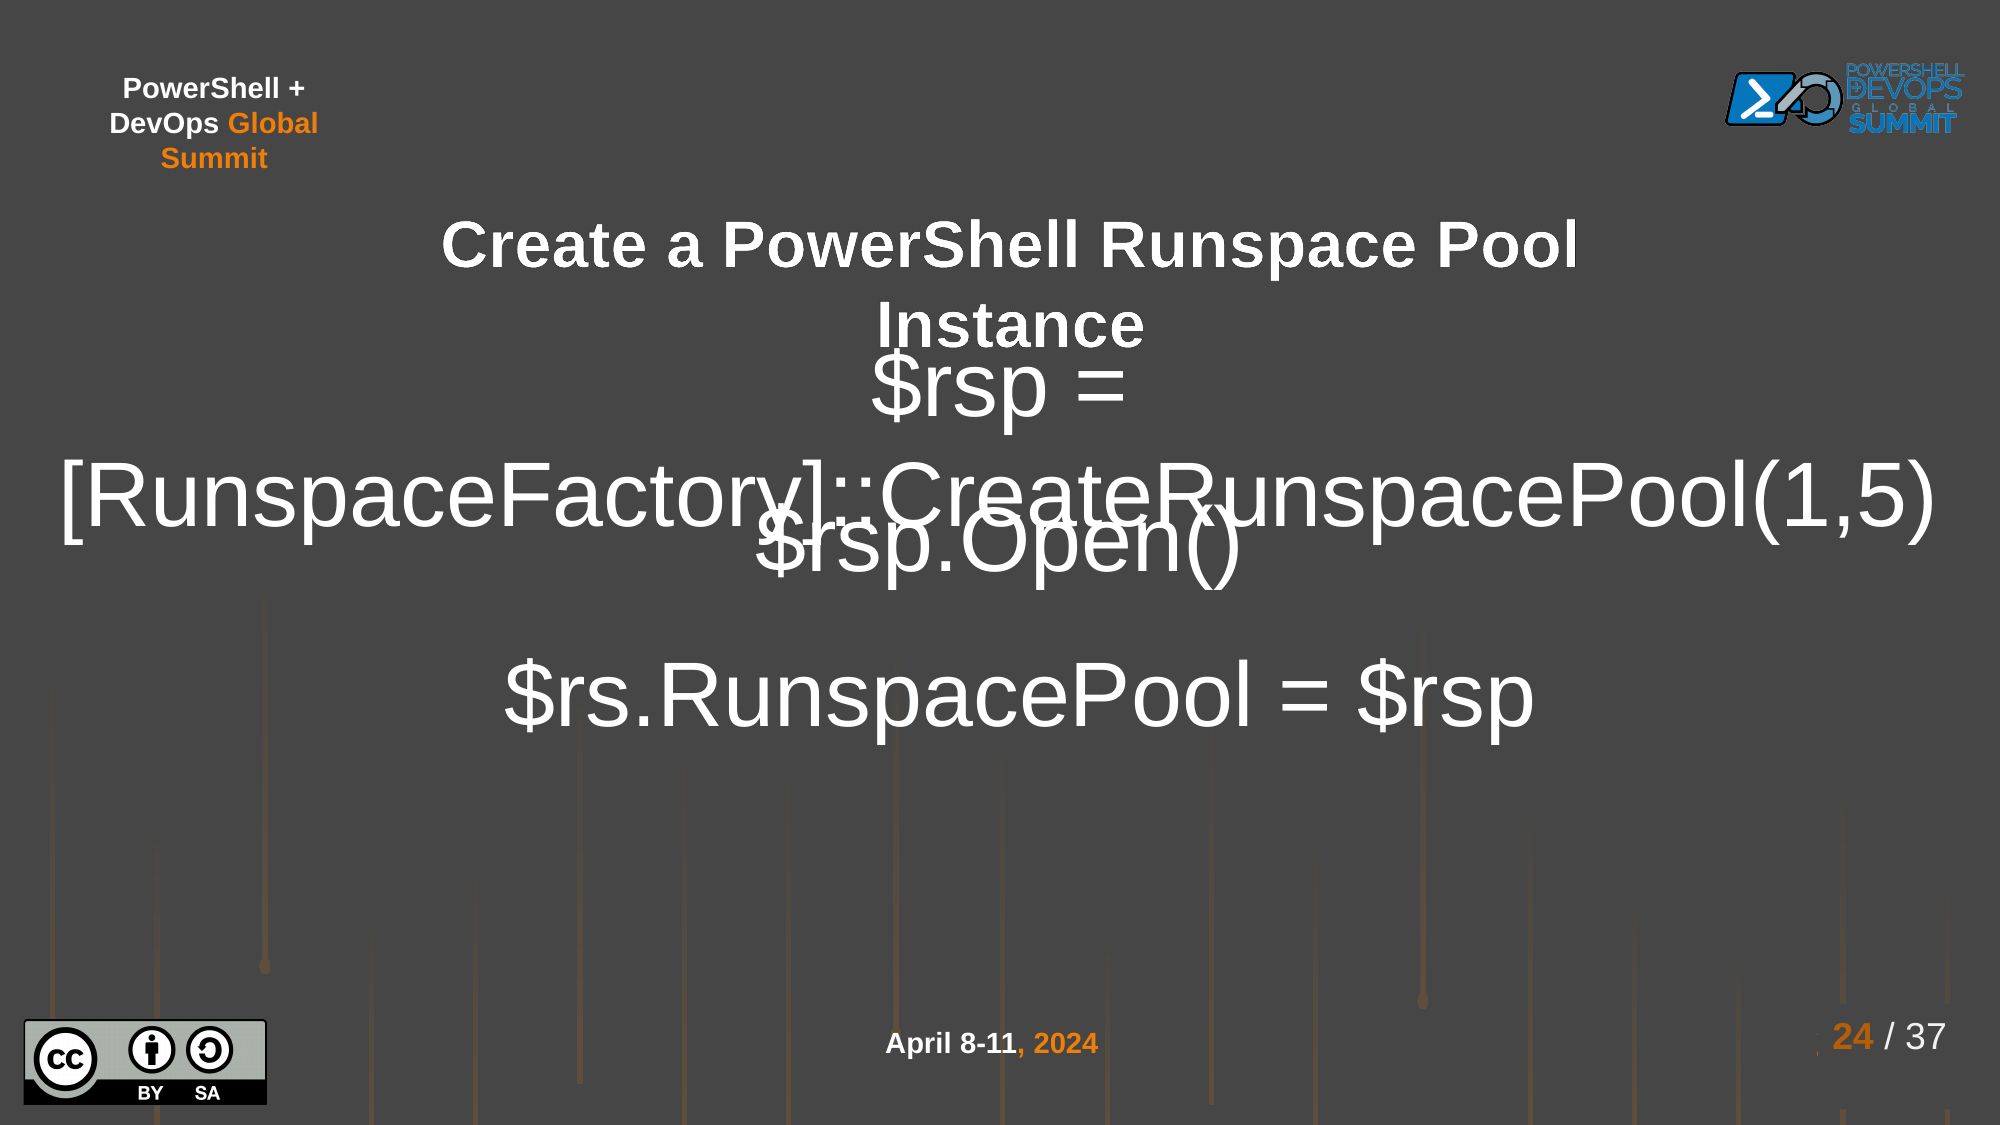

Create a PowerShell Runspace Pool Instance
$rsp = [RunspaceFactory]::CreateRunspacePool(1,5)
$rsp.Open()
$rs.RunspacePool = $rsp